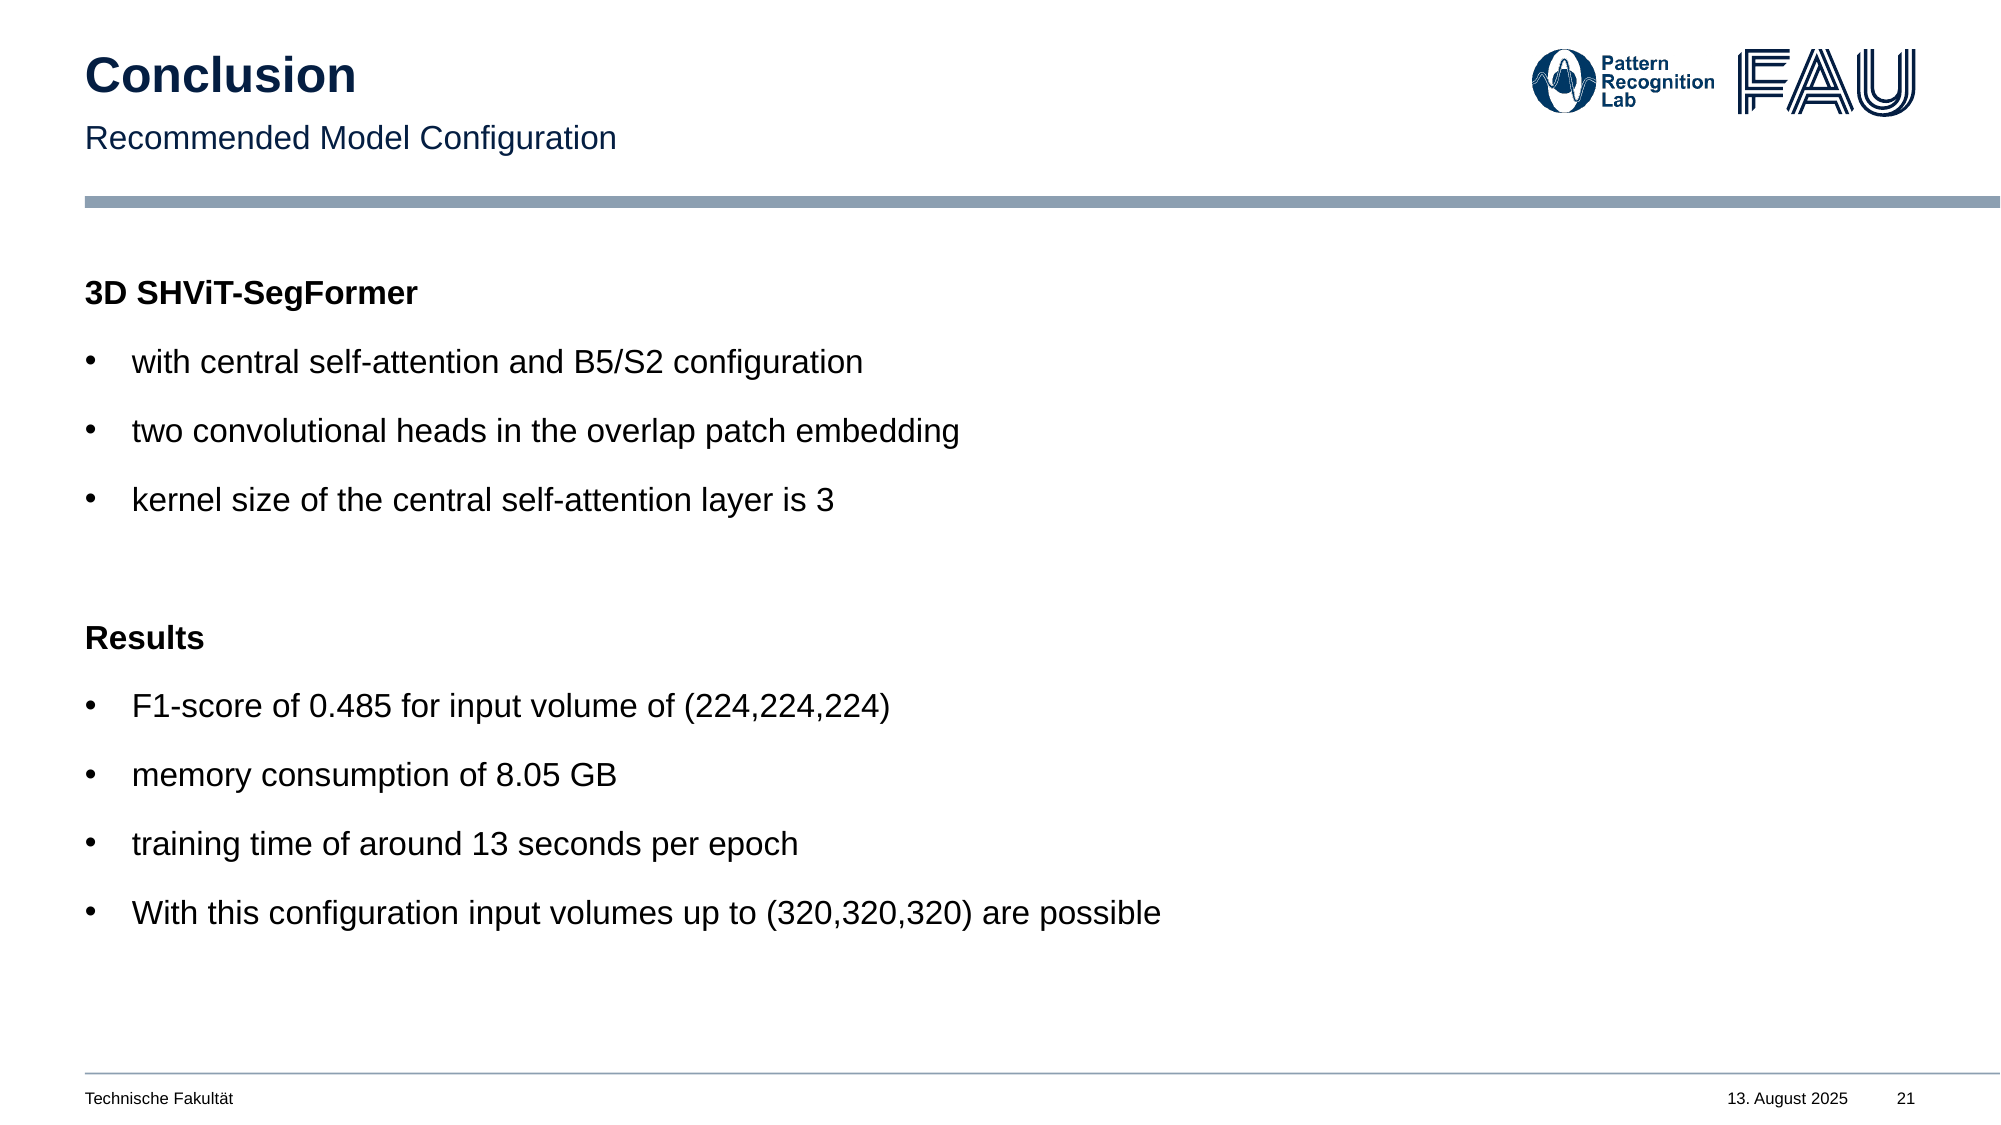

# Conclusion

Recommended Model Configuration
3D SHViT-SegFormer
with central self-attention and B5/S2 configuration
two convolutional heads in the overlap patch embedding
kernel size of the central self-attention layer is 3

Results
F1-score of 0.485 for input volume of (224,224,224)
memory consumption of 8.05 GB
training time of around 13 seconds per epoch
With this configuration input volumes up to (320,320,320) are possible
Technische Fakultät
13. August 2025
21